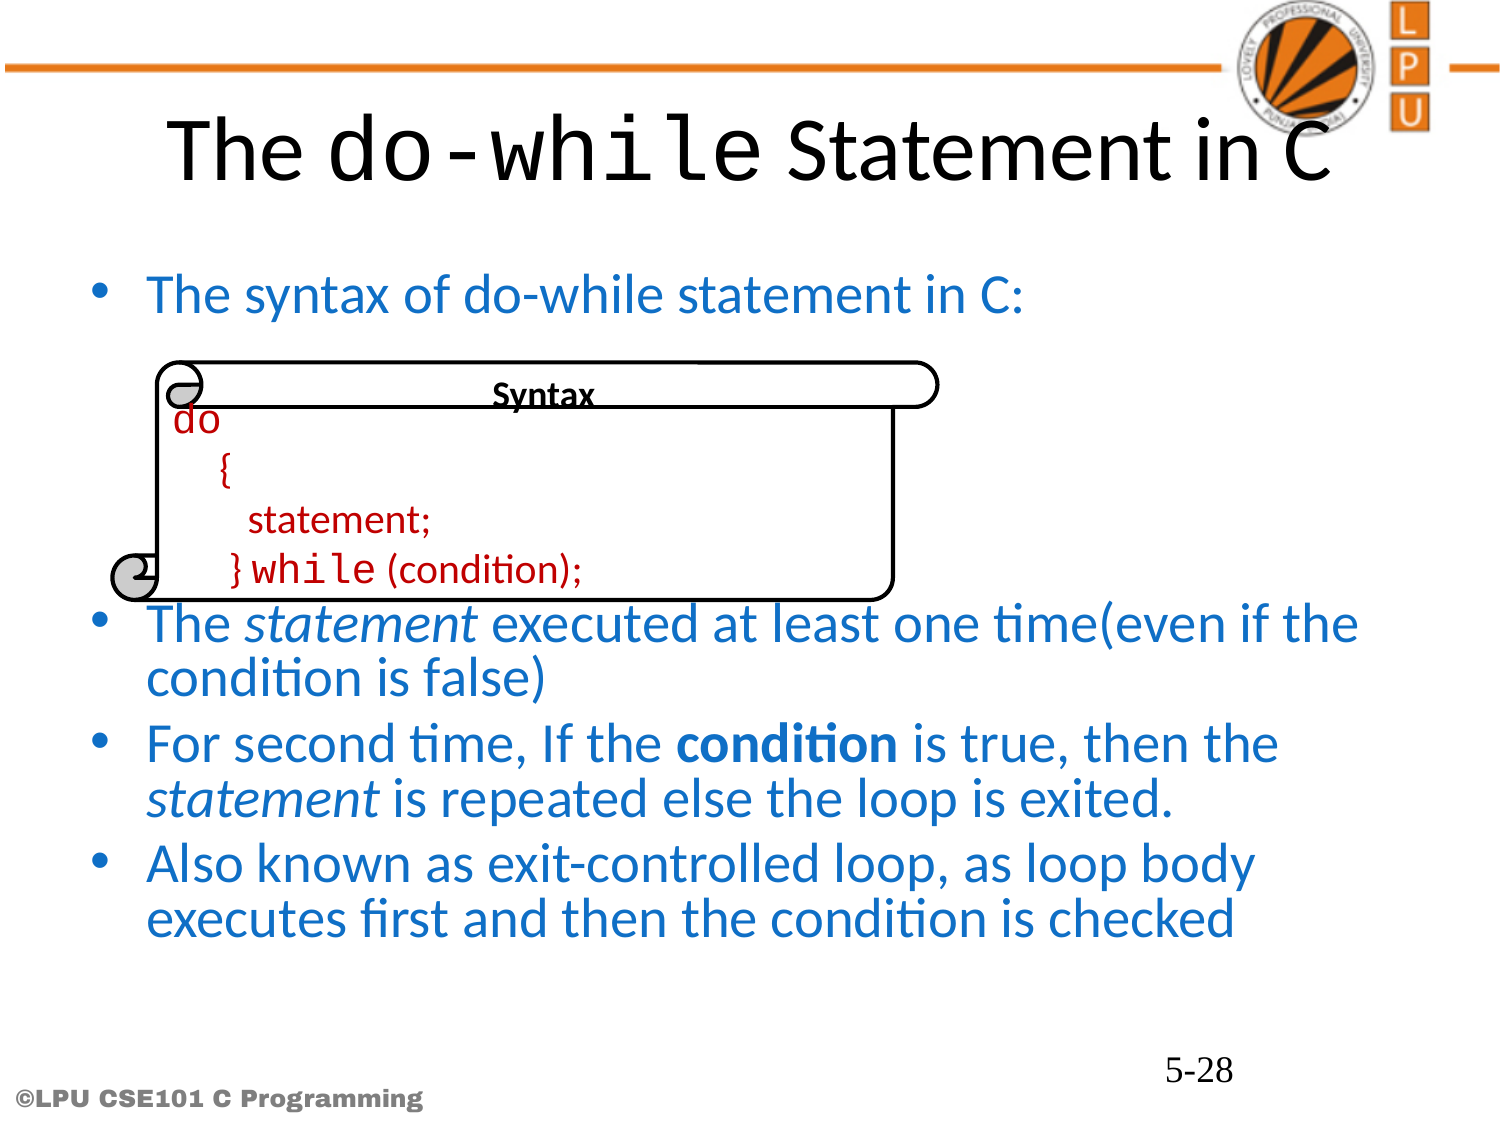

# The do-while Statement in C
The syntax of do-while statement in C:

The statement executed at least one time(even if the condition is false)
For second time, If the condition is true, then the statement is repeated else the loop is exited.
Also known as exit-controlled loop, as loop body executes first and then the condition is checked
do
     {
        statement;
      } while (condition);
Syntax
5-28